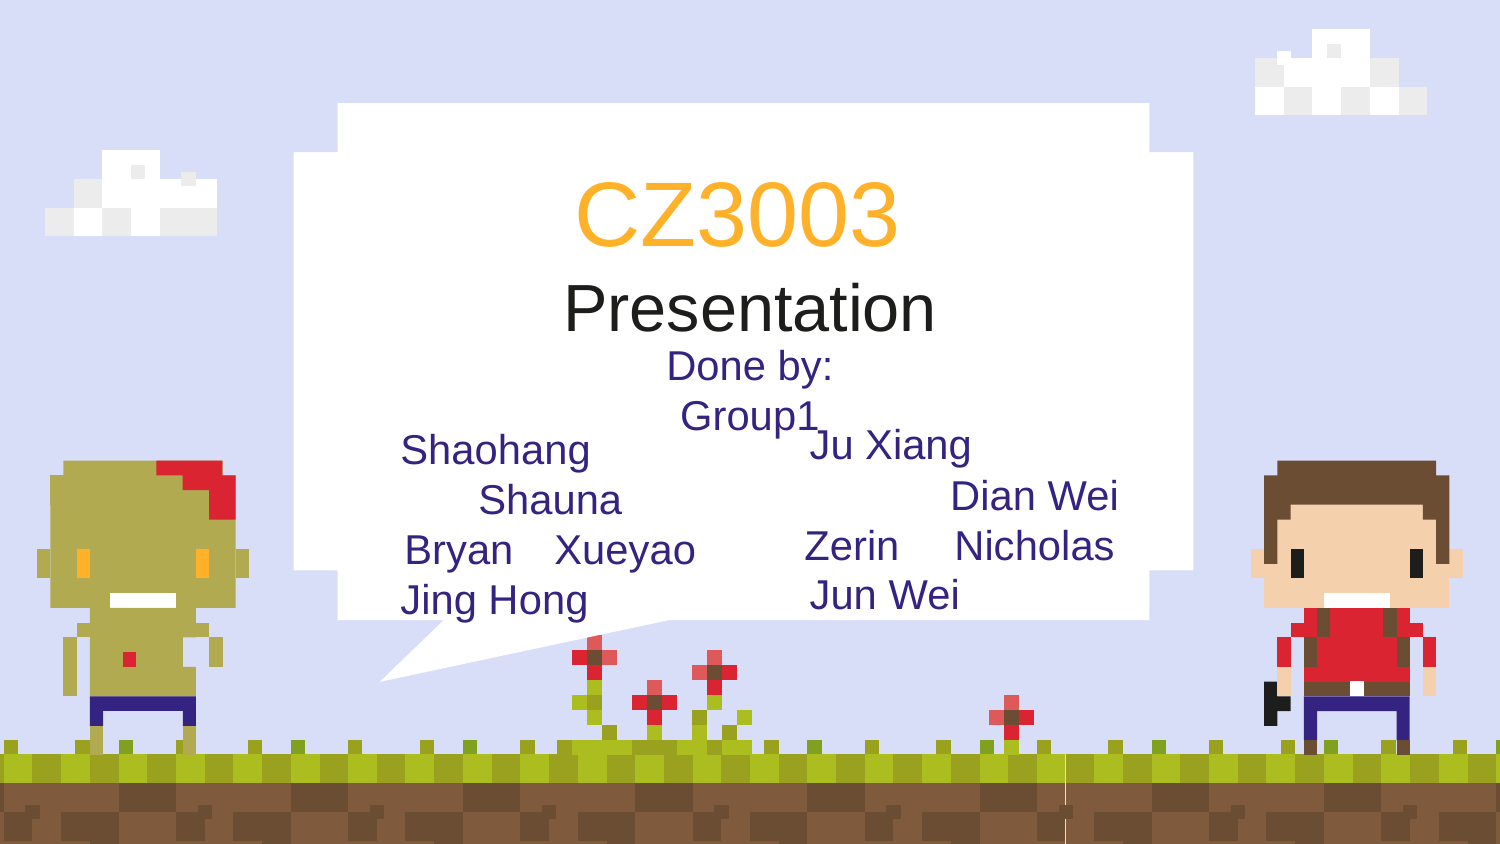

# CZ3003
Presentation
Done by:
Group1
Ju Xiang		Dian Wei
Zerin	Nicholas
Jun Wei
Shaohang	Shauna
Bryan	Xueyao
Jing Hong